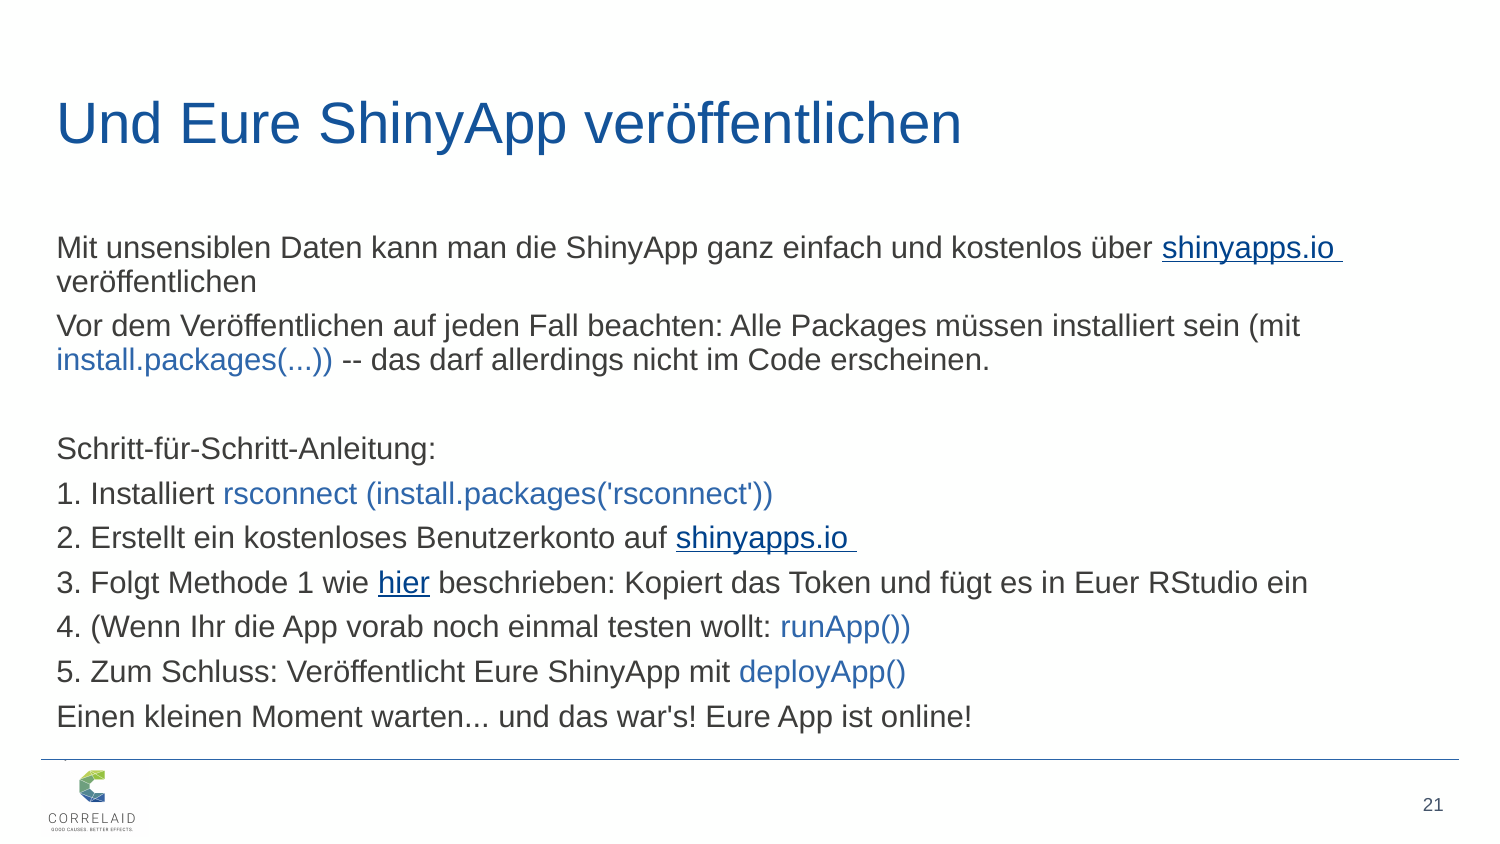

# Und Eure ShinyApp veröffentlichen
Mit unsensiblen Daten kann man die ShinyApp ganz einfach und kostenlos über shinyapps.io veröffentlichen
Vor dem Veröffentlichen auf jeden Fall beachten: Alle Packages müssen installiert sein (mit install.packages(...)) -- das darf allerdings nicht im Code erscheinen.

Schritt-für-Schritt-Anleitung:
1. Installiert rsconnect (install.packages('rsconnect'))
2. Erstellt ein kostenloses Benutzerkonto auf shinyapps.io
3. Folgt Methode 1 wie hier beschrieben: Kopiert das Token und fügt es in Euer RStudio ein
4. (Wenn Ihr die App vorab noch einmal testen wollt: runApp())
5. Zum Schluss: Veröffentlicht Eure ShinyApp mit deployApp()
Einen kleinen Moment warten... und das war's! Eure App ist online!